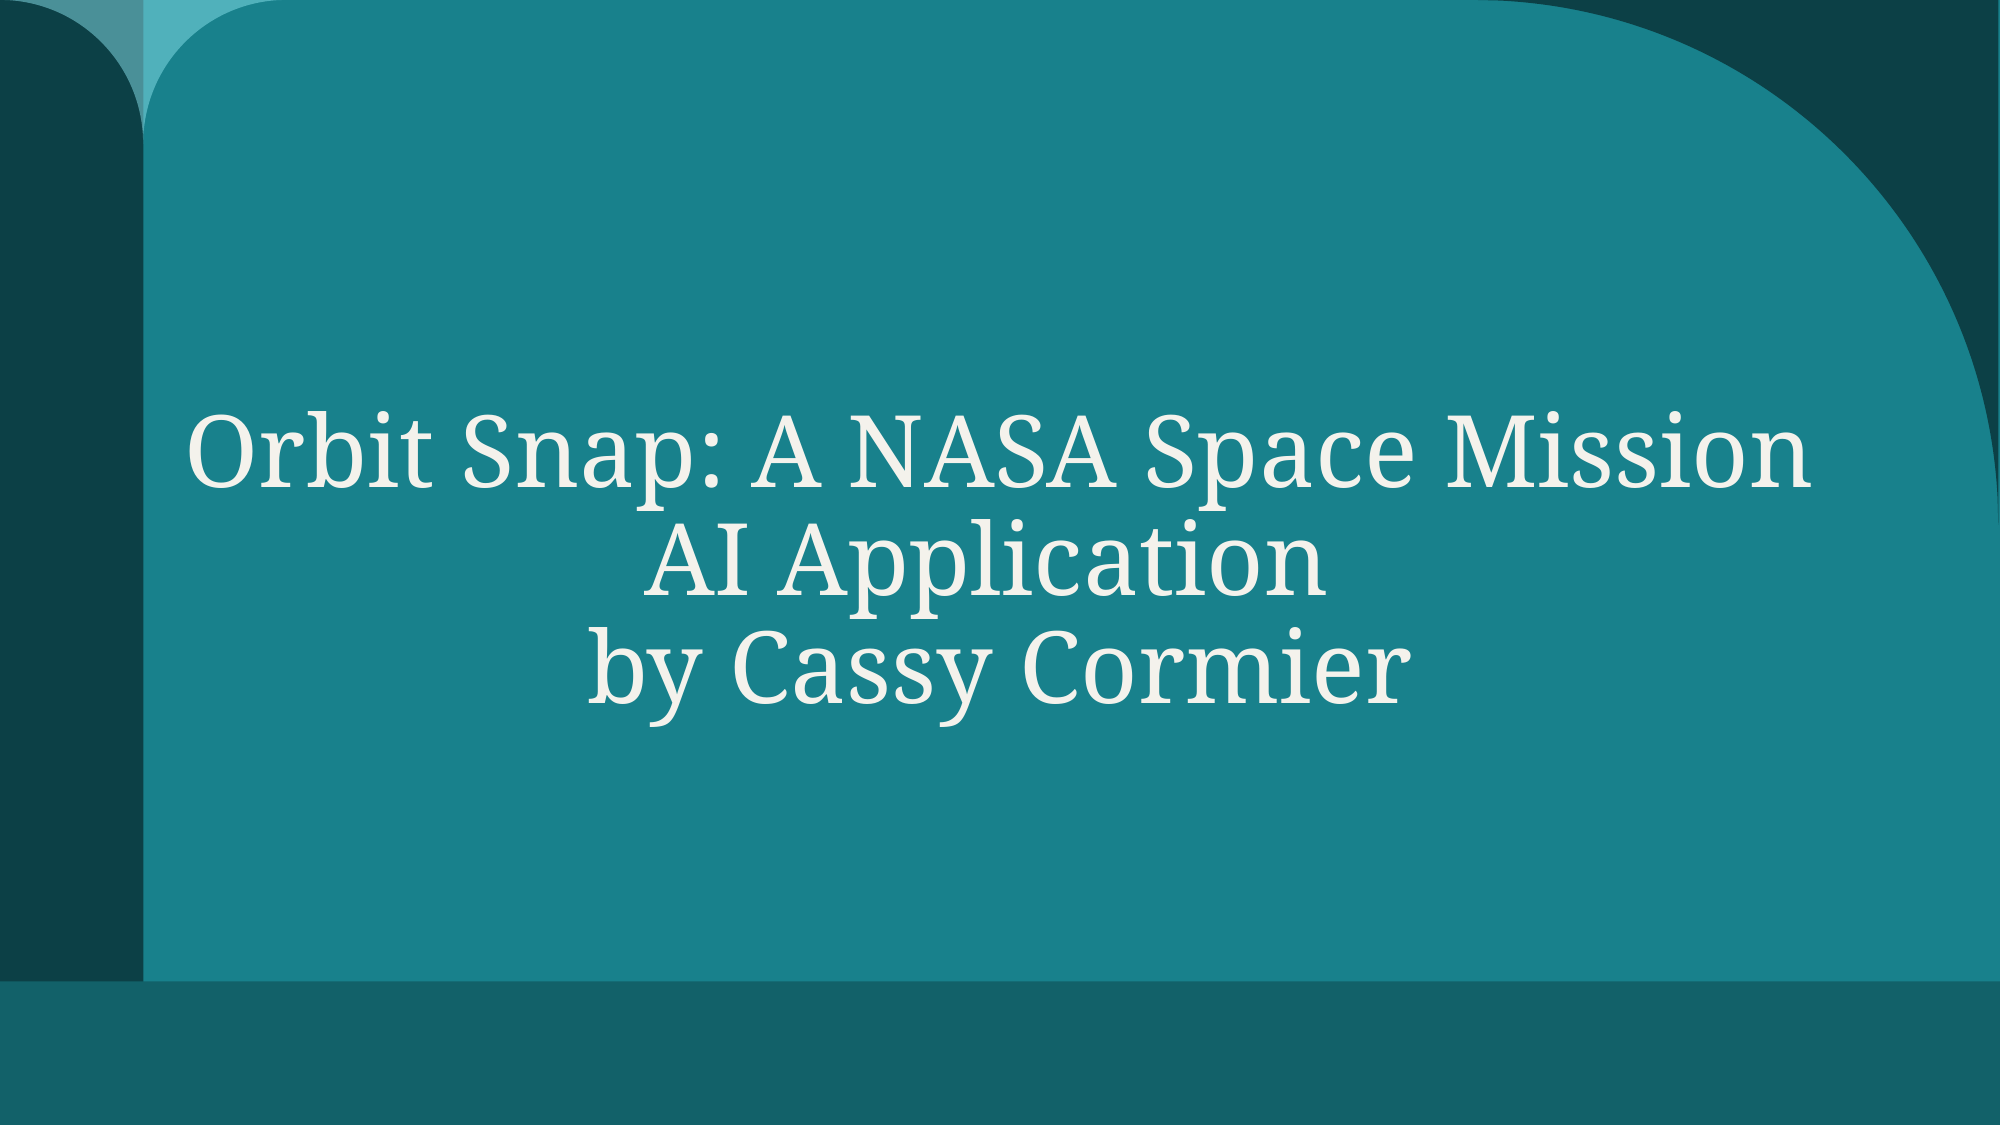

# Orbit Snap: A NASA Space Mission AI Application by Cassy Cormier
1